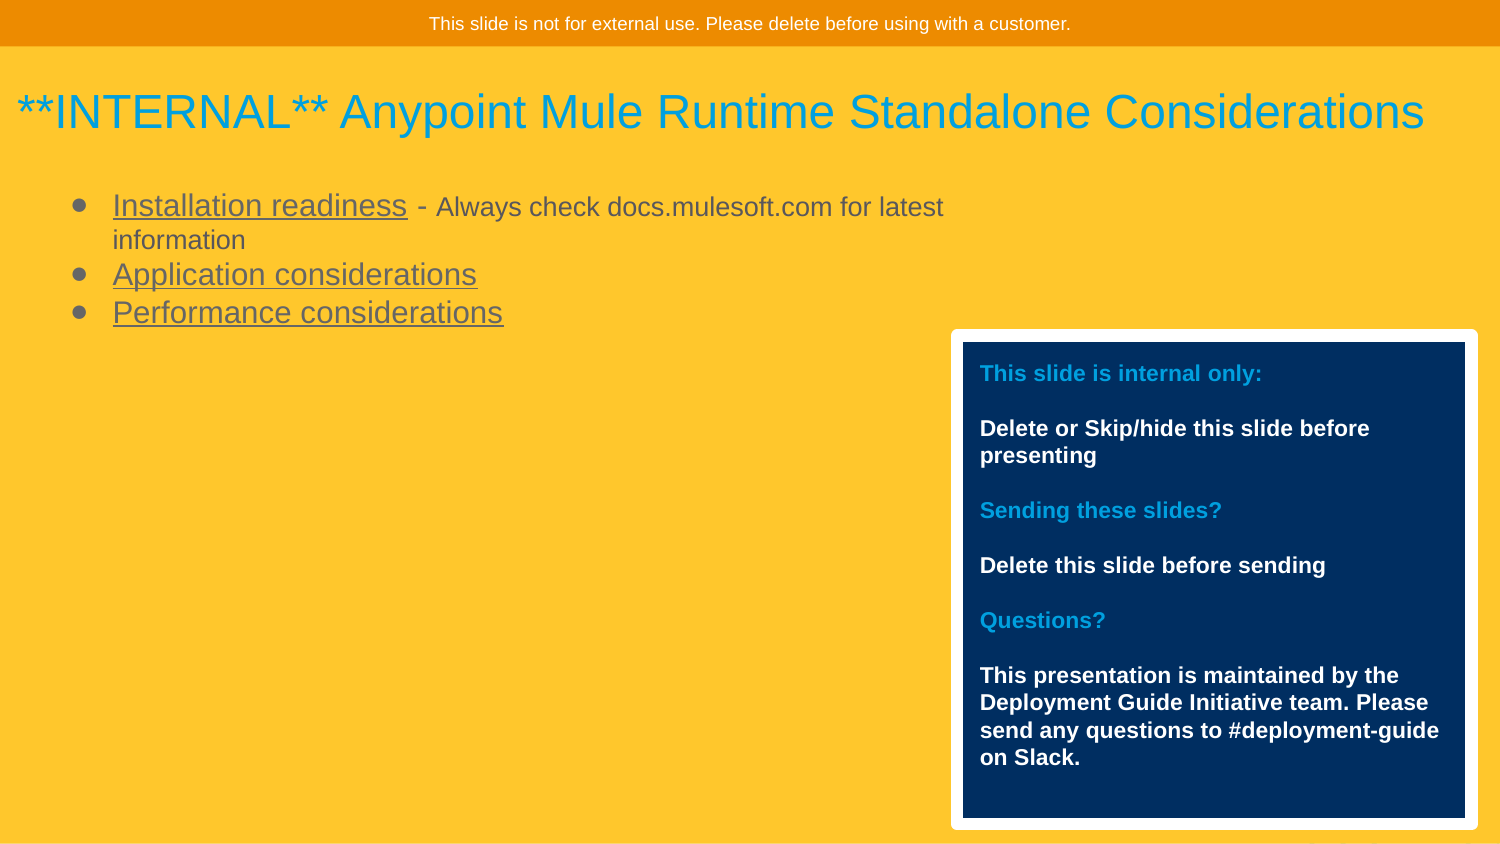

This slide is not for external use. Please delete before using with a customer.
# **INTERNAL** Anypoint Mule Runtime Standalone Considerations
Installation readiness - Always check docs.mulesoft.com for latest information
Application considerations
Performance considerations
This slide is internal only:
Delete or Skip/hide this slide before presenting

Sending these slides?
Delete this slide before sending

Questions?

This presentation is maintained by the Deployment Guide Initiative team. Please send any questions to #deployment-guide on Slack.